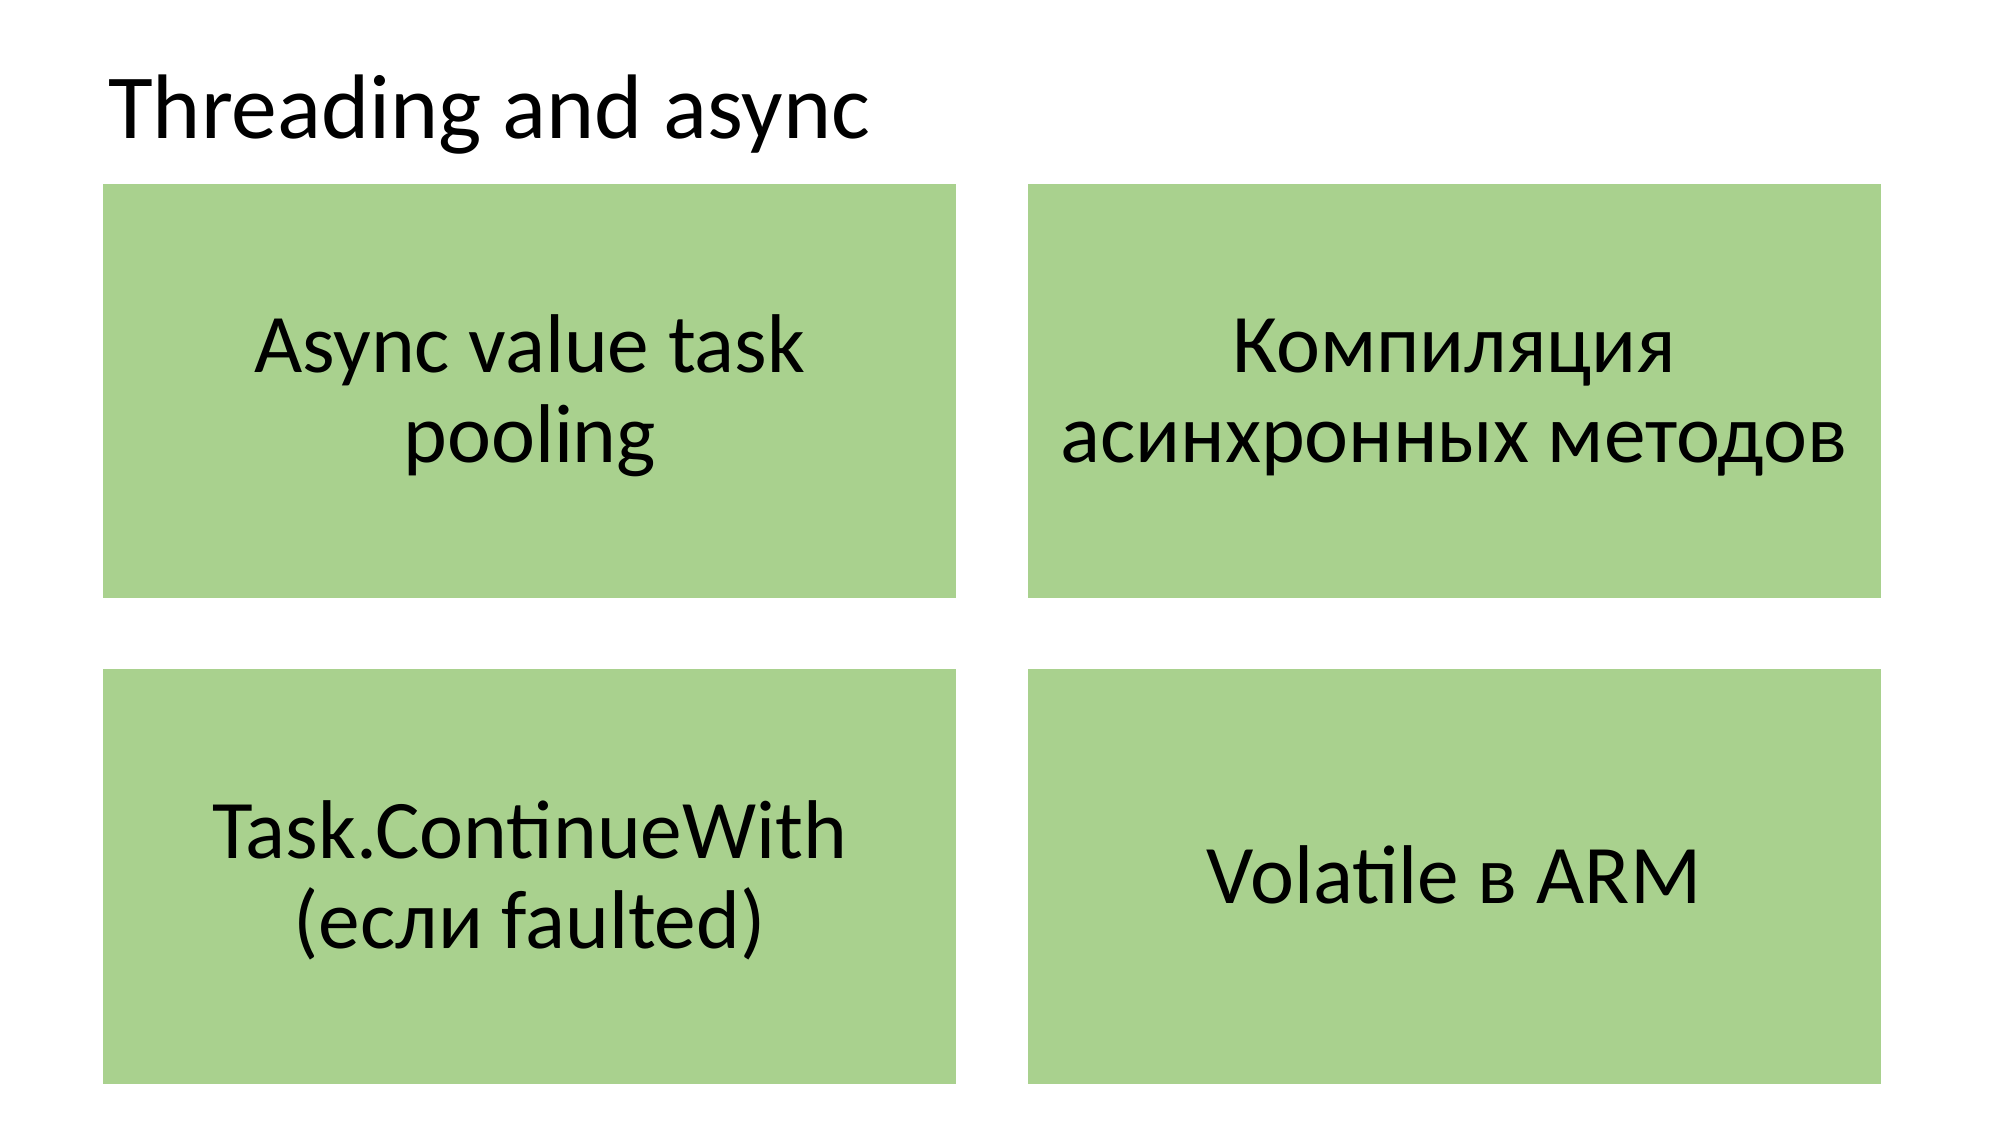

# Threading and async
Async value task pooling
Компиляция асинхронных методов
Task.ContinueWith (если faulted)
Volatile в ARM